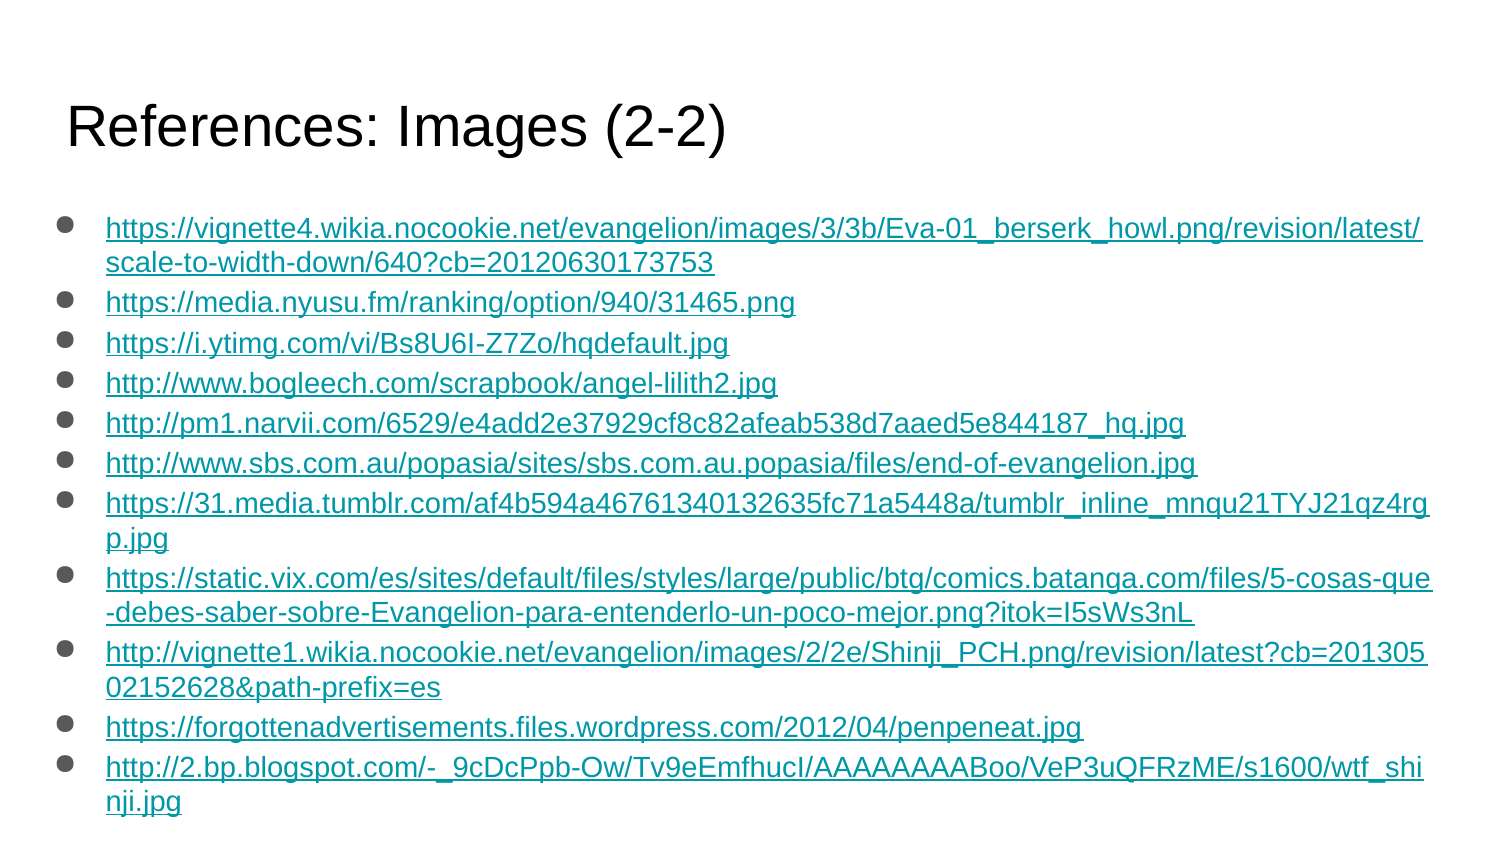

# References: Images (2-2)
https://vignette4.wikia.nocookie.net/evangelion/images/3/3b/Eva-01_berserk_howl.png/revision/latest/scale-to-width-down/640?cb=20120630173753
https://media.nyusu.fm/ranking/option/940/31465.png
https://i.ytimg.com/vi/Bs8U6I-Z7Zo/hqdefault.jpg
http://www.bogleech.com/scrapbook/angel-lilith2.jpg
http://pm1.narvii.com/6529/e4add2e37929cf8c82afeab538d7aaed5e844187_hq.jpg
http://www.sbs.com.au/popasia/sites/sbs.com.au.popasia/files/end-of-evangelion.jpg
https://31.media.tumblr.com/af4b594a46761340132635fc71a5448a/tumblr_inline_mnqu21TYJ21qz4rgp.jpg
https://static.vix.com/es/sites/default/files/styles/large/public/btg/comics.batanga.com/files/5-cosas-que-debes-saber-sobre-Evangelion-para-entenderlo-un-poco-mejor.png?itok=I5sWs3nL
http://vignette1.wikia.nocookie.net/evangelion/images/2/2e/Shinji_PCH.png/revision/latest?cb=20130502152628&path-prefix=es
https://forgottenadvertisements.files.wordpress.com/2012/04/penpeneat.jpg
http://2.bp.blogspot.com/-_9cDcPpb-Ow/Tv9eEmfhucI/AAAAAAAABoo/VeP3uQFRzME/s1600/wtf_shinji.jpg